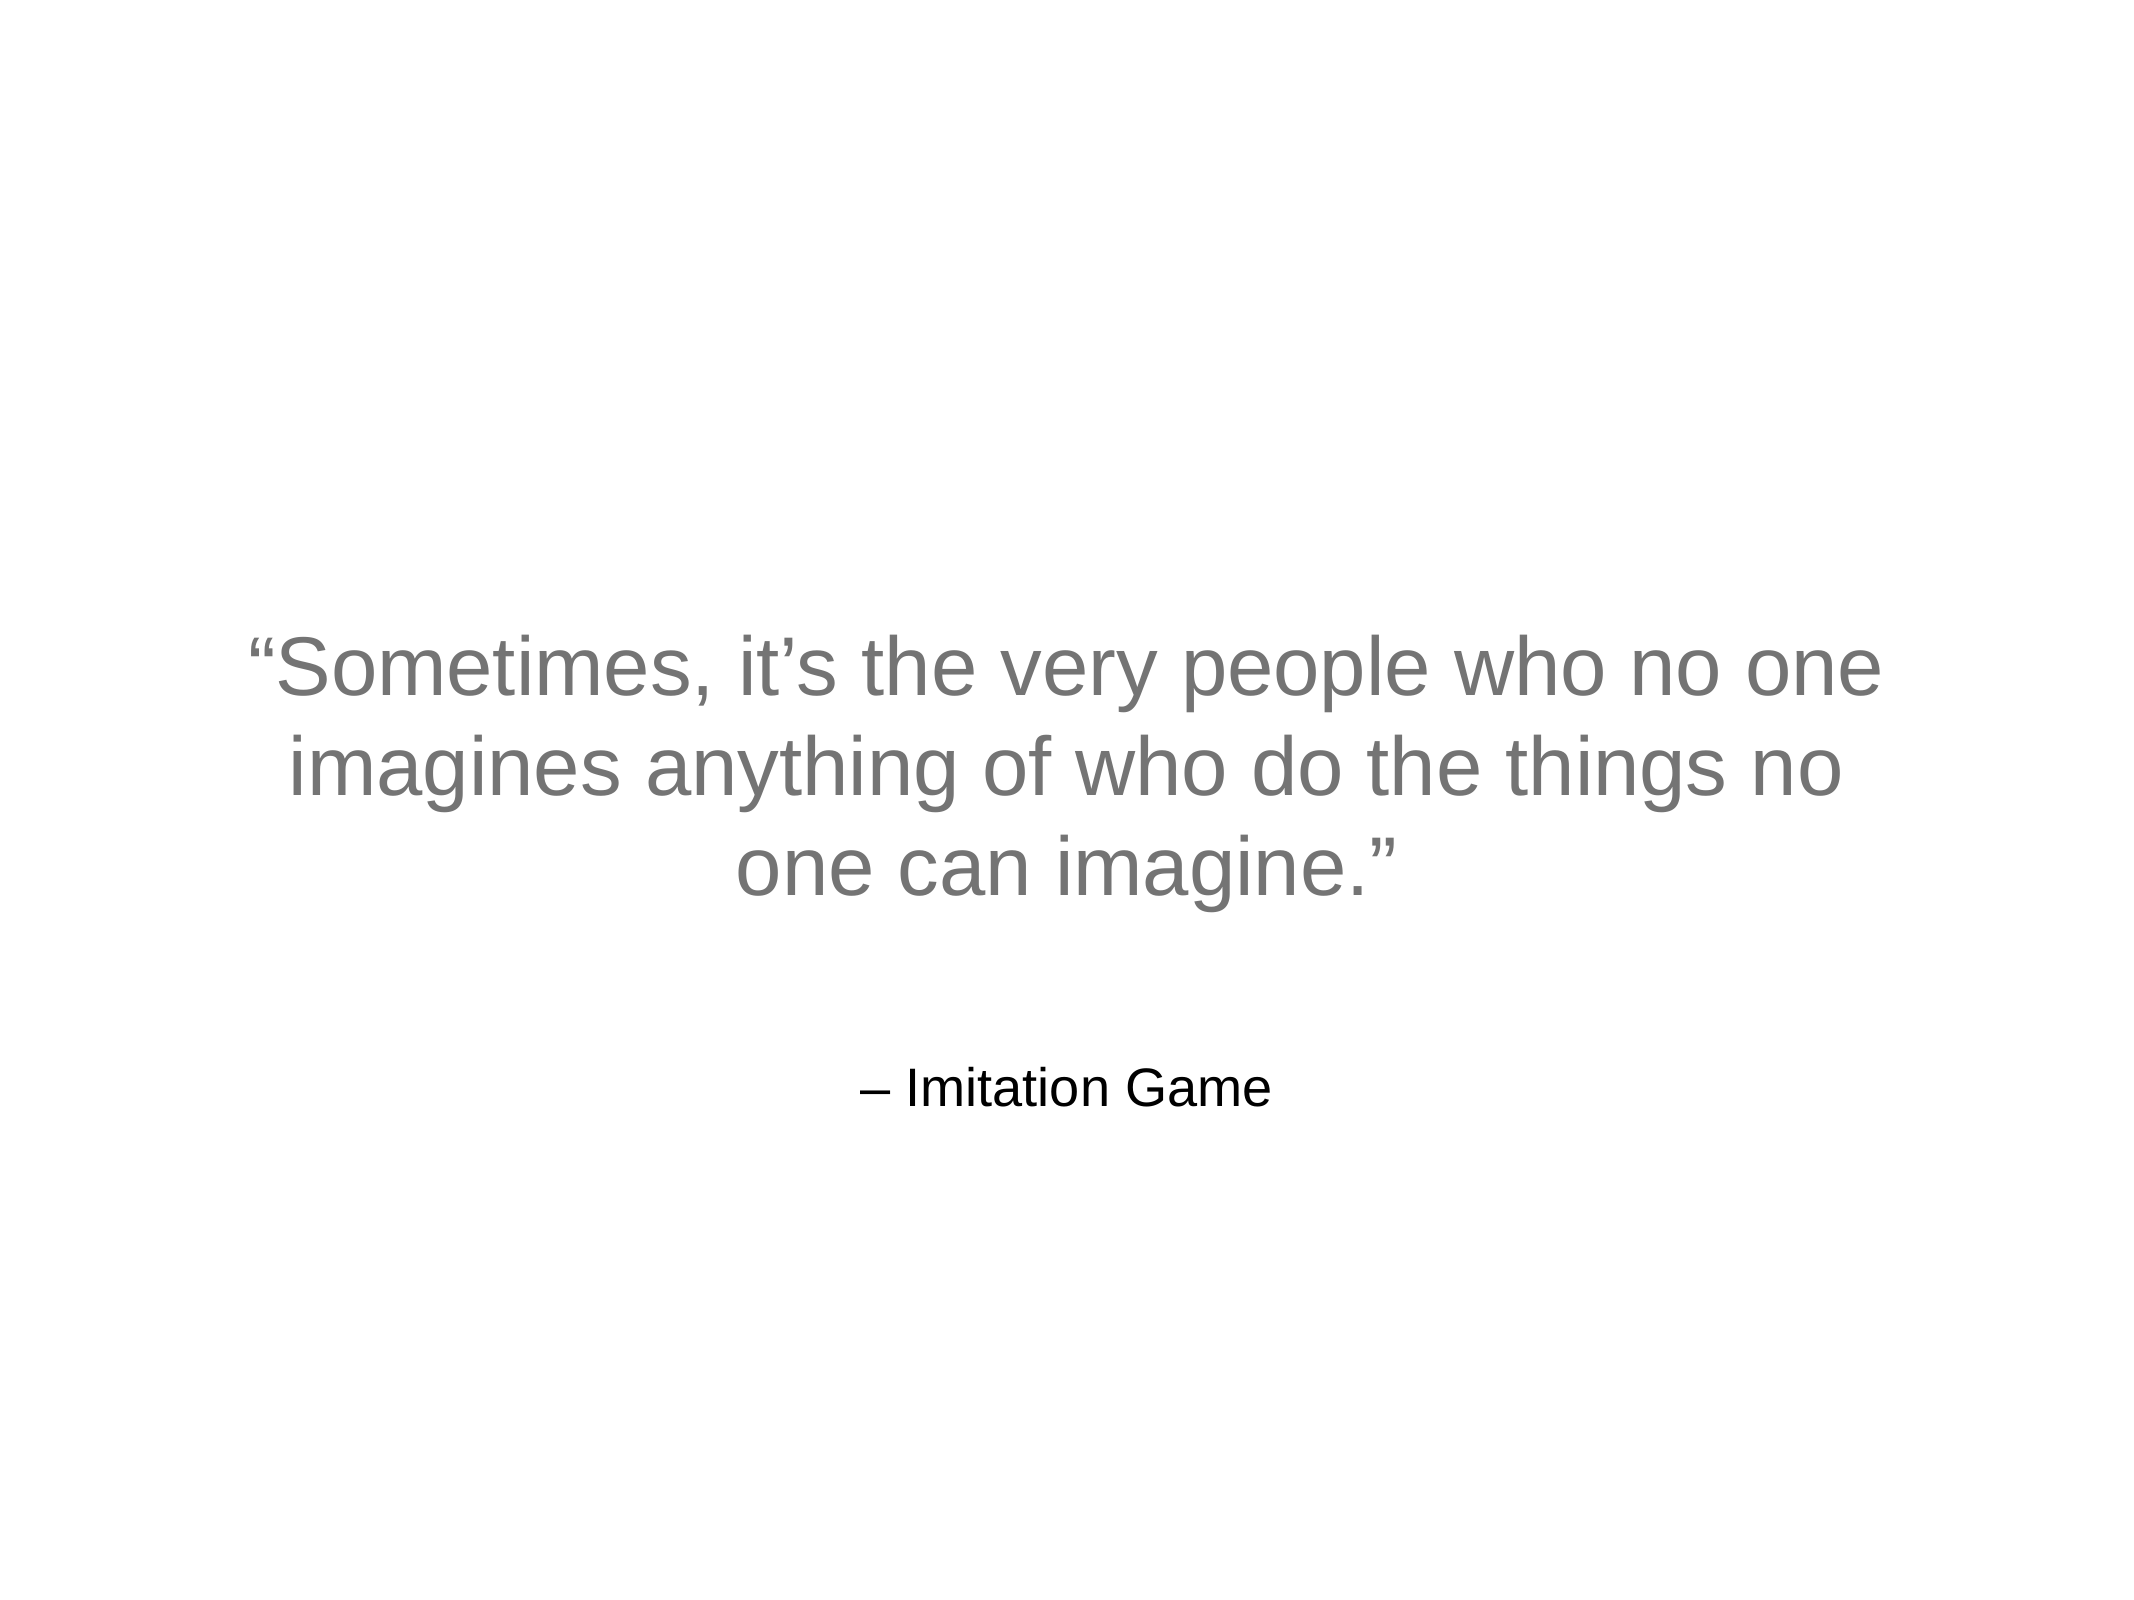

“Sometimes, it’s the very people who no one imagines anything of who do the things no one can imagine.”
– Imitation Game